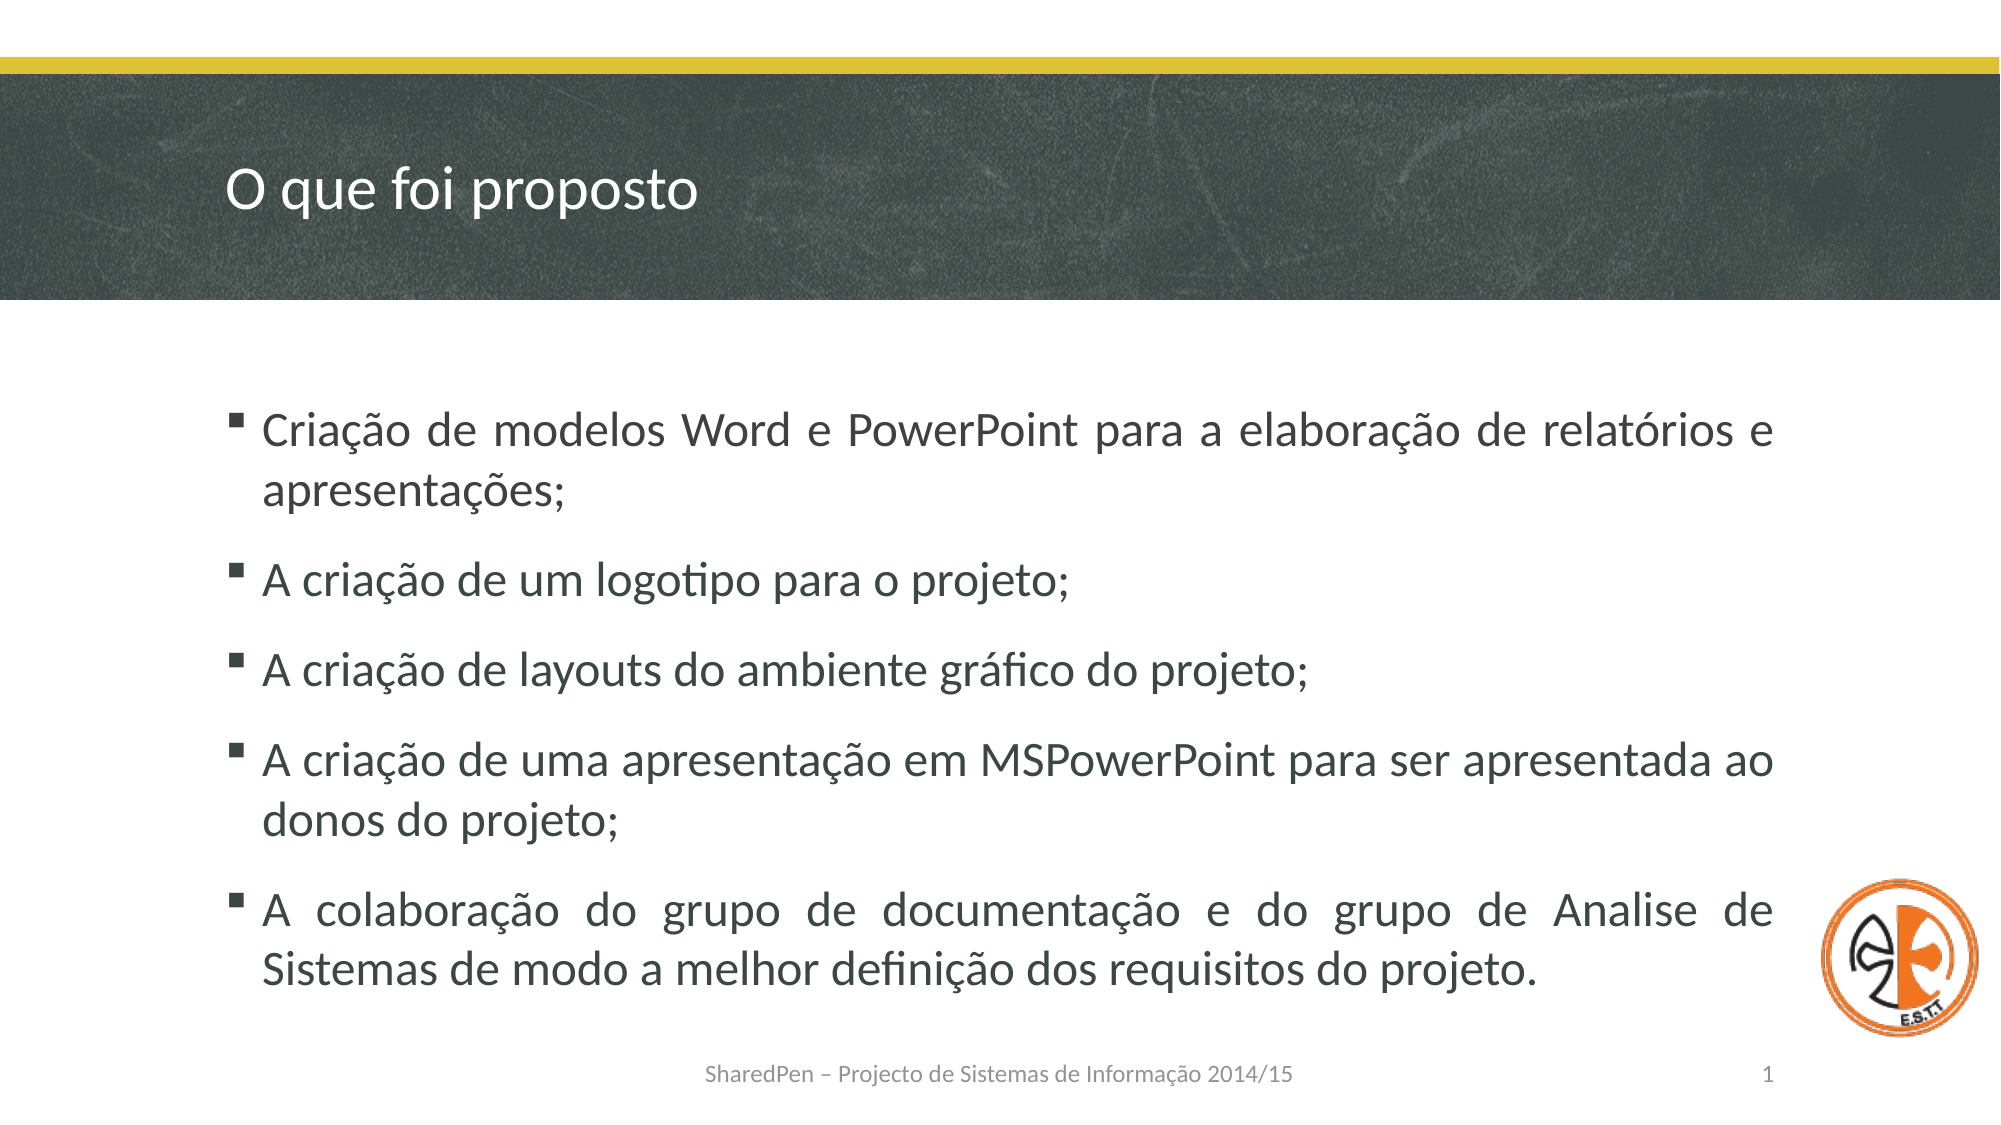

# O que foi proposto
Criação de modelos Word e PowerPoint para a elaboração de relatórios e apresentações;
A criação de um logotipo para o projeto;
A criação de layouts do ambiente gráfico do projeto;
A criação de uma apresentação em MSPowerPoint para ser apresentada ao donos do projeto;
A colaboração do grupo de documentação e do grupo de Analise de Sistemas de modo a melhor definição dos requisitos do projeto.
SharedPen – Projecto de Sistemas de Informação 2014/15
1